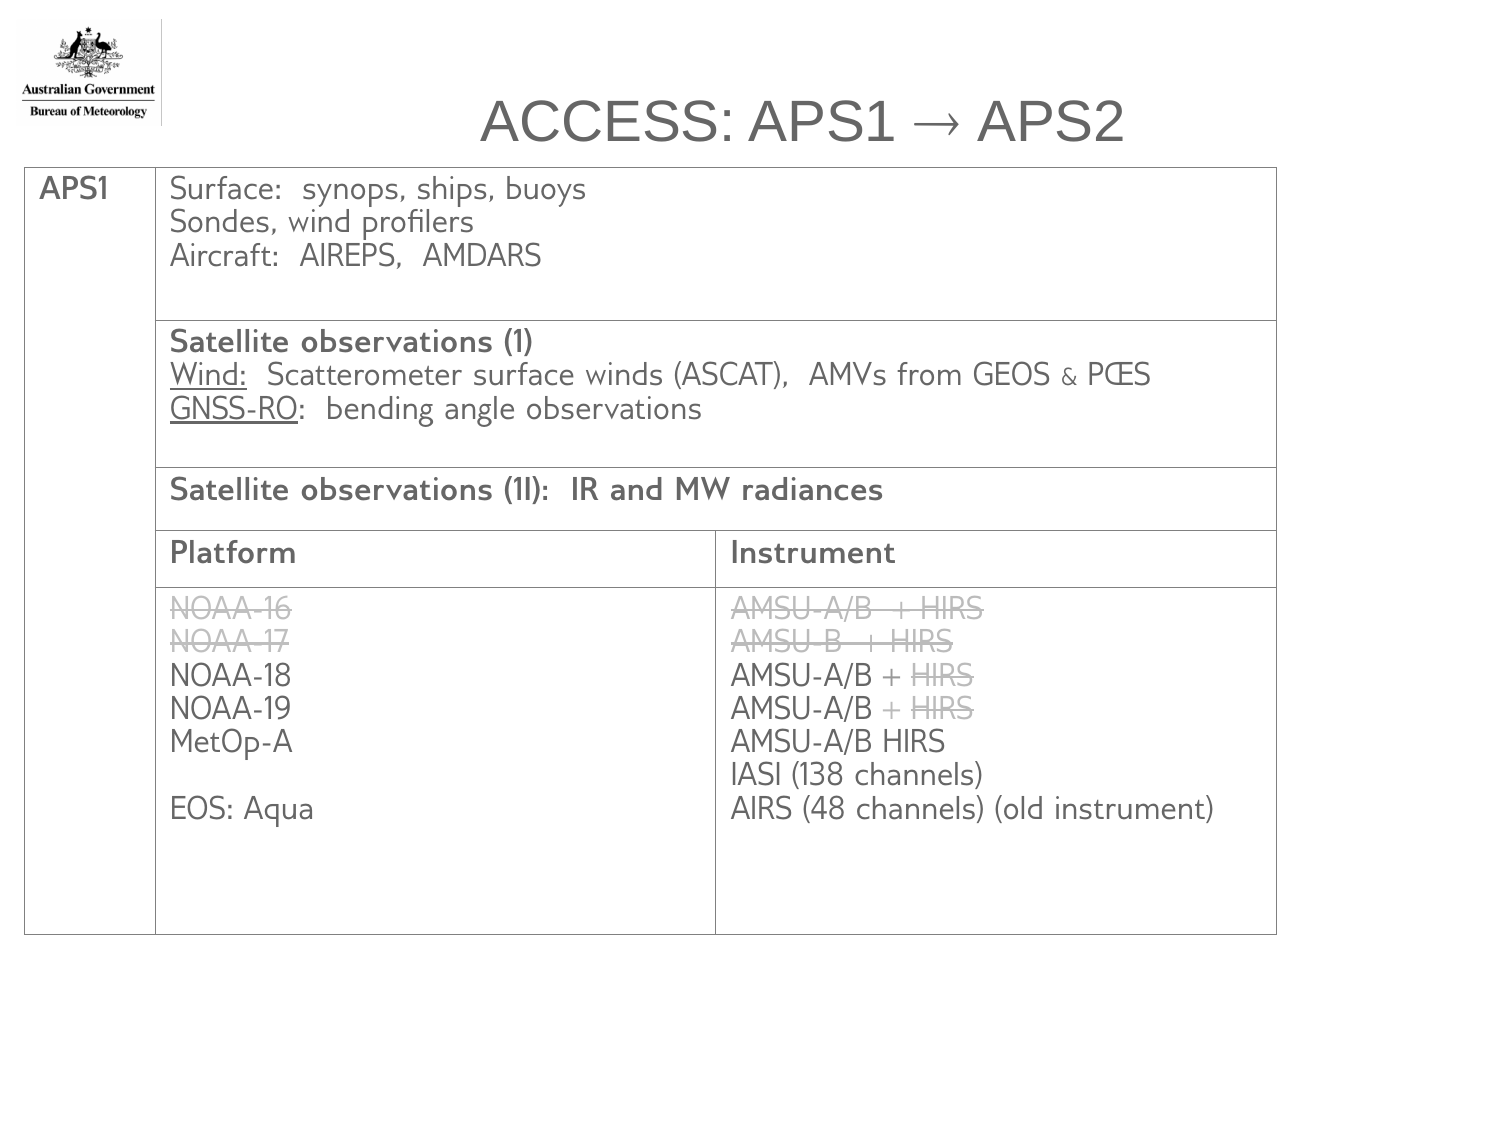

# ACCESS: APS1 → APS2
| APS1 | Surface: synops, ships, buoys Sondes, wind profilers Aircraft: AIREPS, AMDARS |  |
| --- | --- | --- |
|  | Satellite observations (1) Wind: Scatterometer surface winds (ASCAT), AMVs from GEOS & POES GNSS-RO: bending angle observations |  |
|  | Satellite observations (1I): IR and MW radiances |  |
|  | Platform | Instrument |
|  | NOAA-16 NOAA-17 NOAA-18 NOAA-19 MetOp-A EOS: Aqua | AMSU-A/B + HIRS AMSU-B + HIRS AMSU-A/B + HIRS AMSU-A/B + HIRS AMSU-A/B HIRS IASI (138 channels) AIRS (48 channels) (old instrument) |